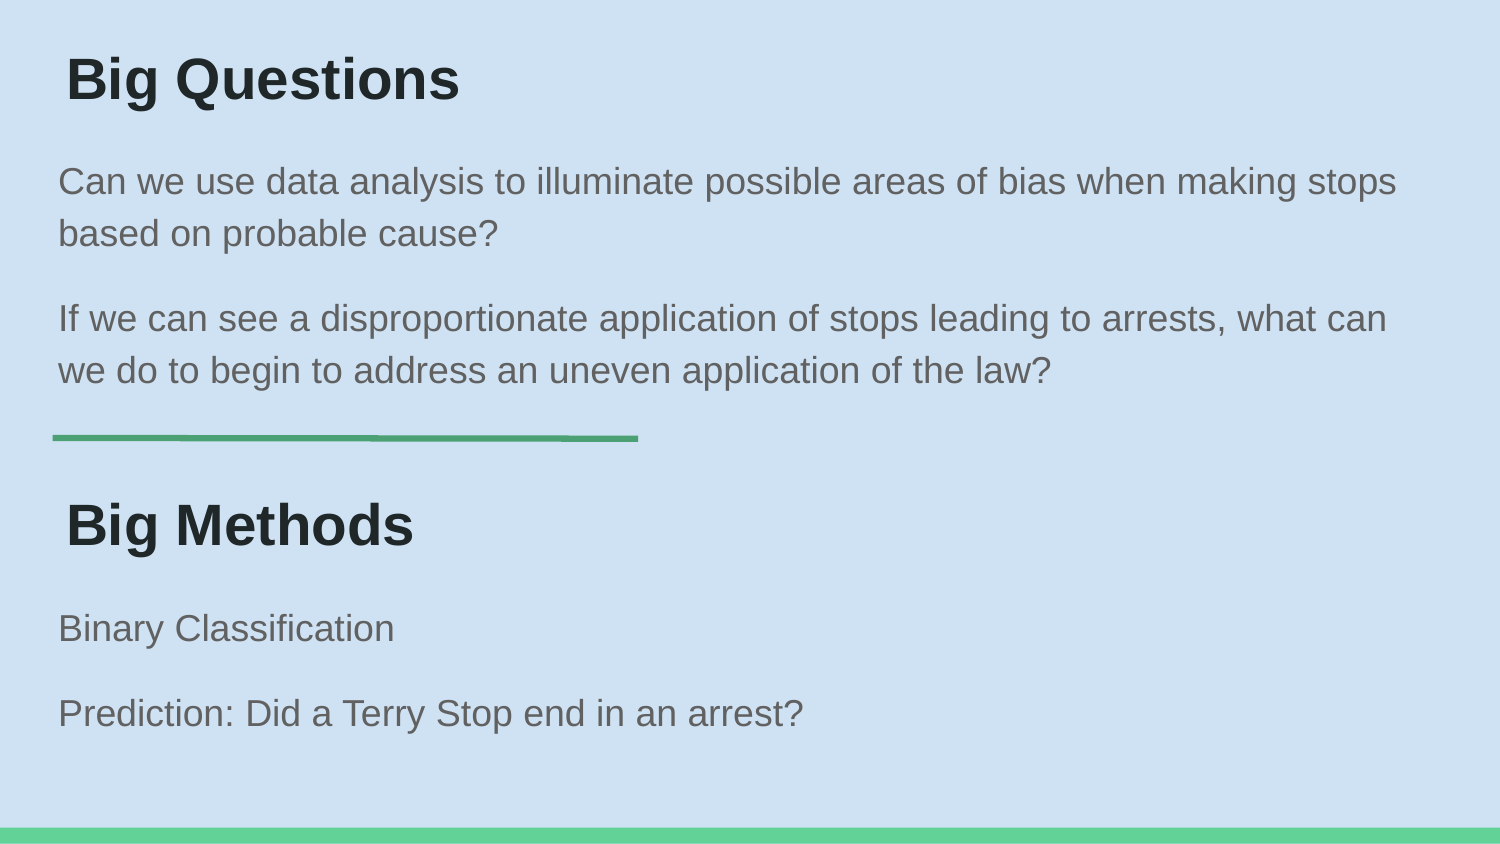

# Big Questions
Can we use data analysis to illuminate possible areas of bias when making stops based on probable cause?
If we can see a disproportionate application of stops leading to arrests, what can we do to begin to address an uneven application of the law?
Big Methods
Binary Classification
Prediction: Did a Terry Stop end in an arrest?